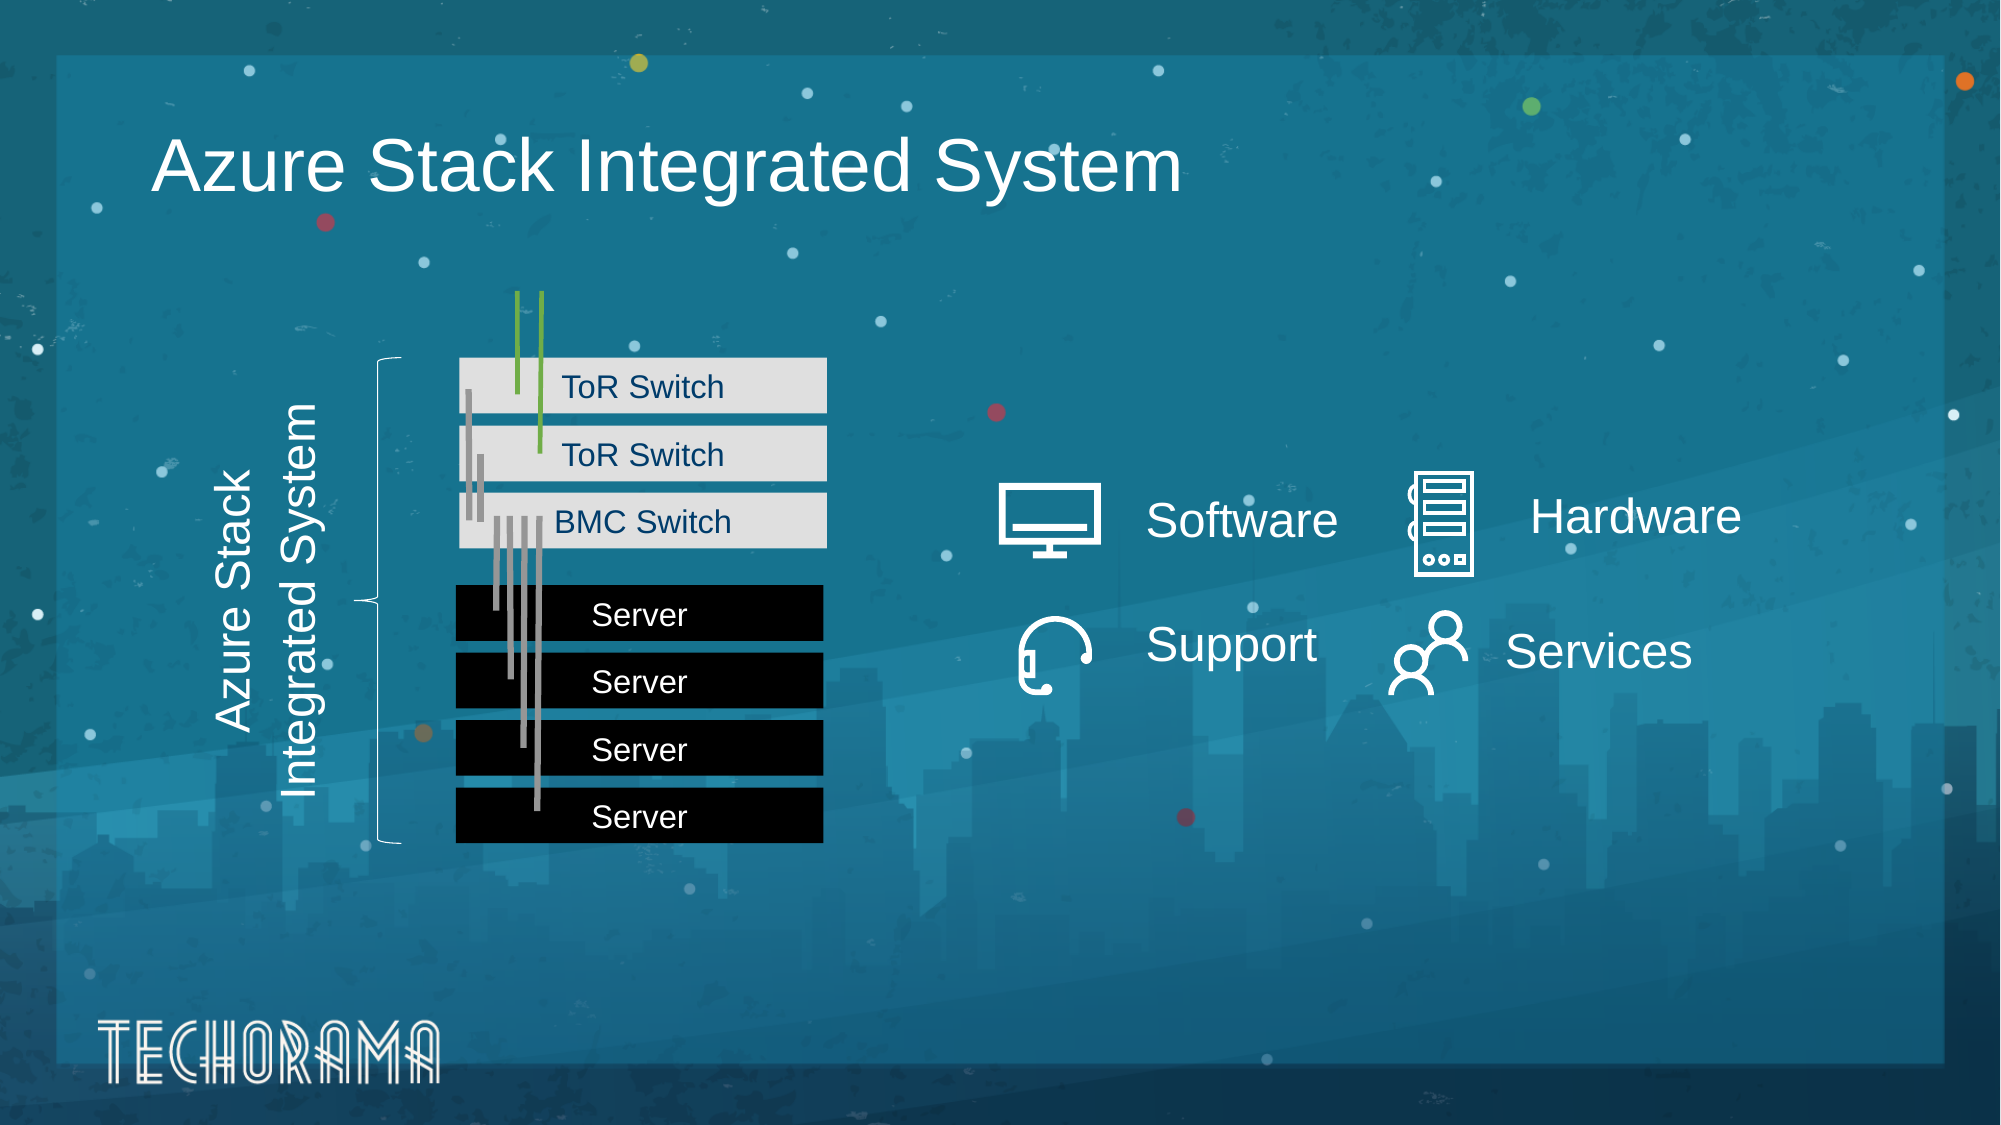

# Azure Stack Integrated System
ToR Switch
ToR Switch
Server
Server
Server
Server
BMC Switch

Hardware
Software

Support
Services

Azure Stack
 Integrated System